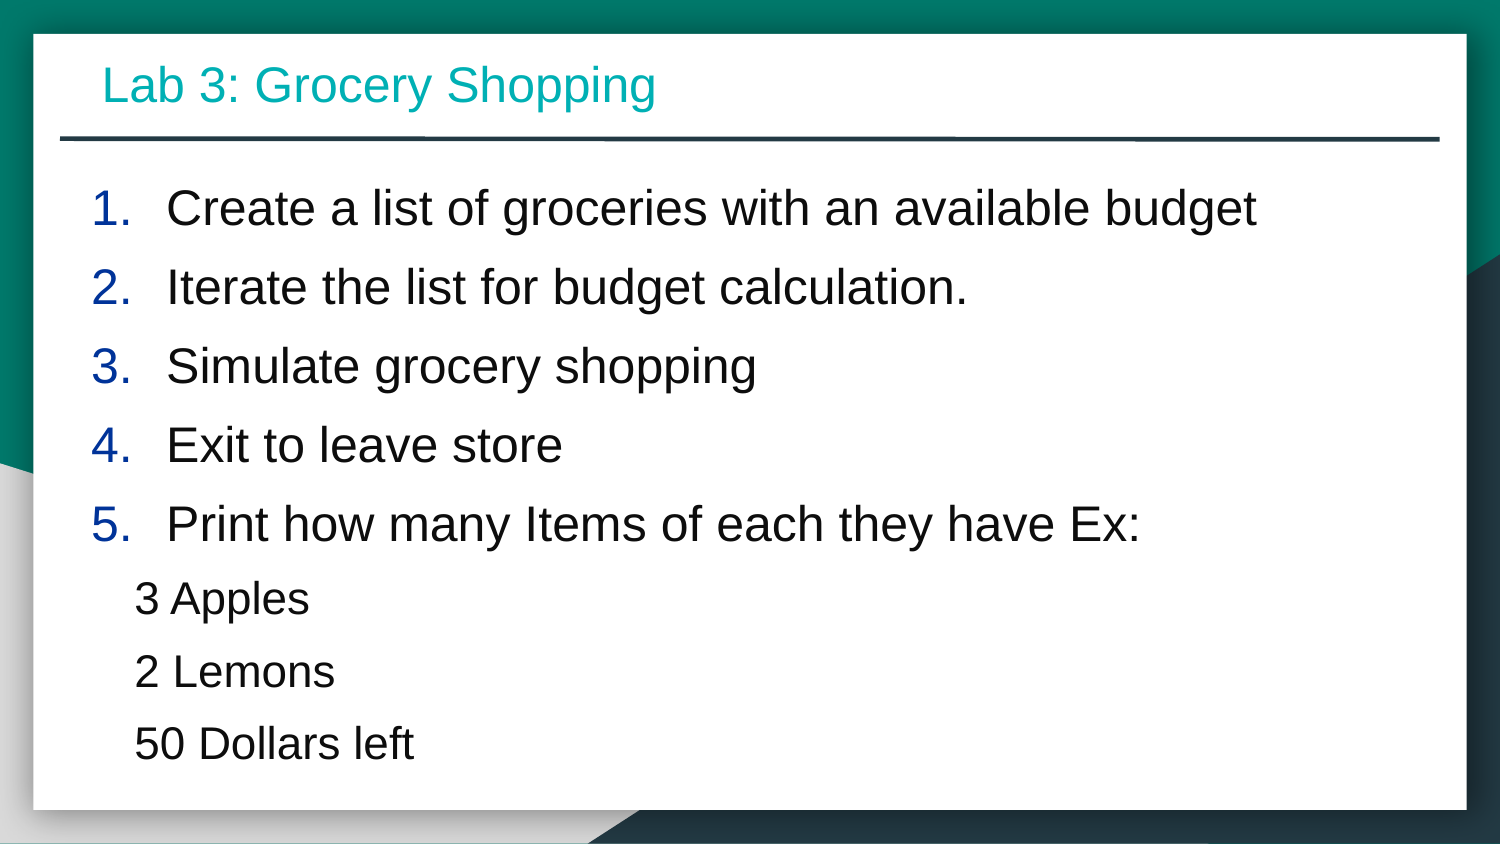

Lab 3: Grocery Shopping

Create a list of groceries with an available budget
Iterate the list for budget calculation.
Simulate grocery shopping
Exit to leave store
Print how many Items of each they have Ex:
3 Apples
2 Lemons
50 Dollars left